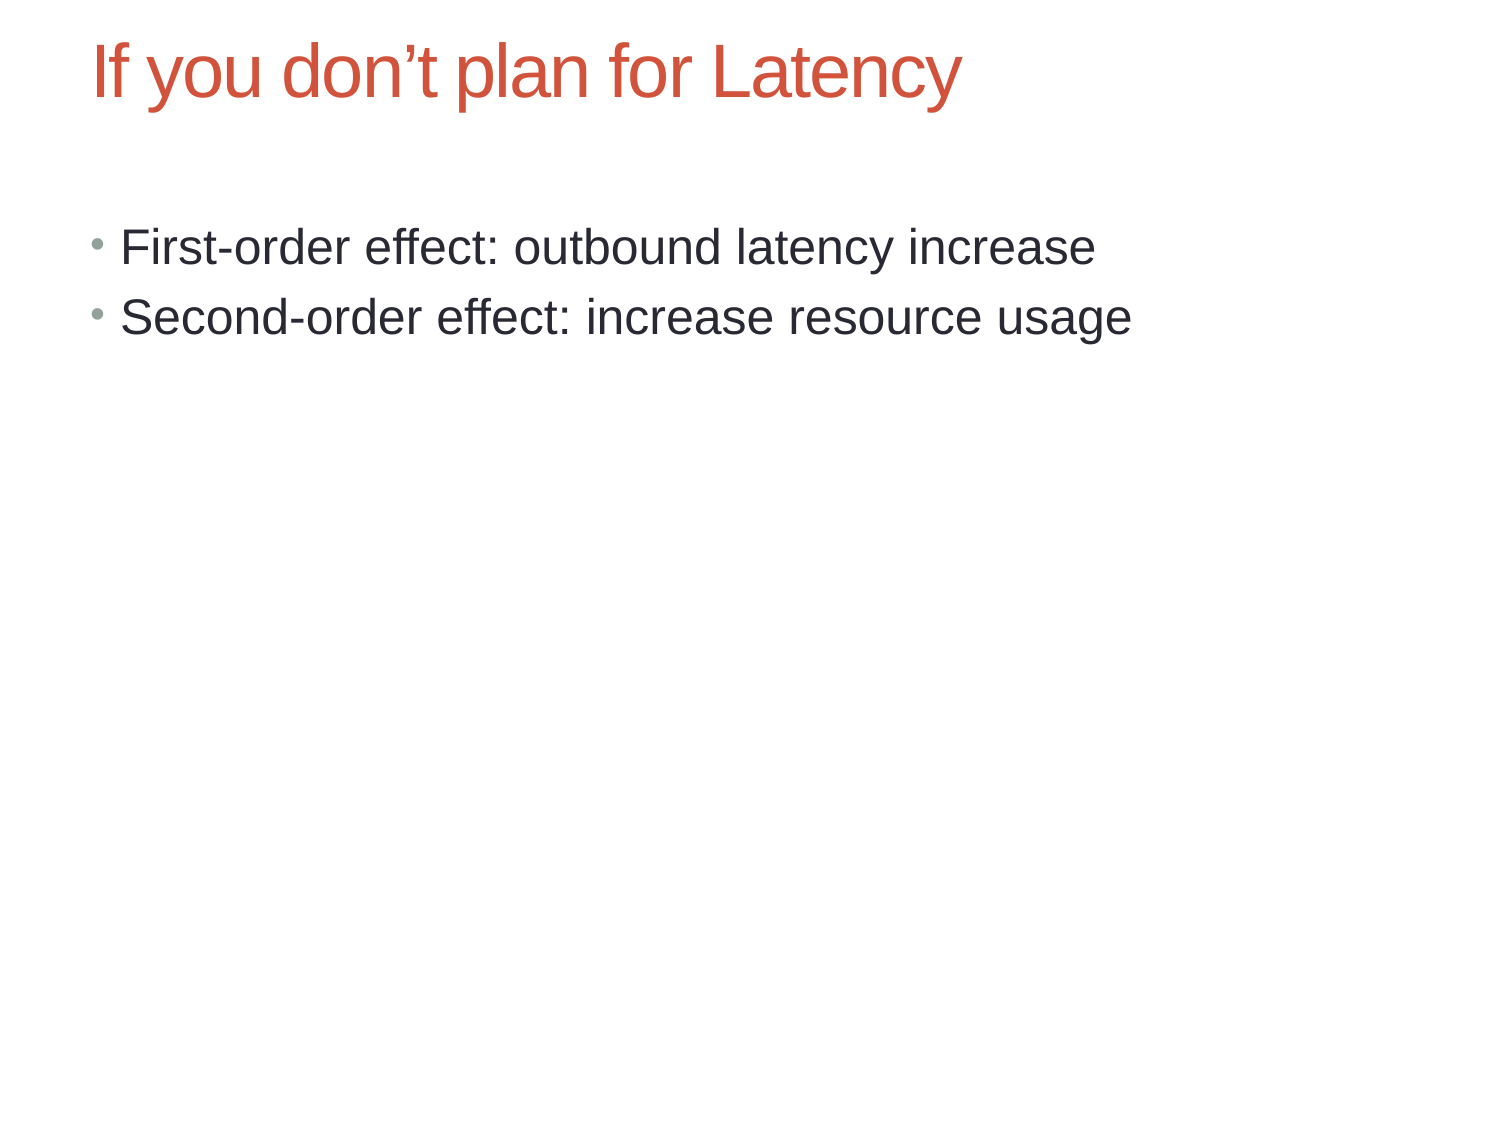

# If you don’t plan for Latency
First-order effect: outbound latency increase
Second-order effect: increase resource usage